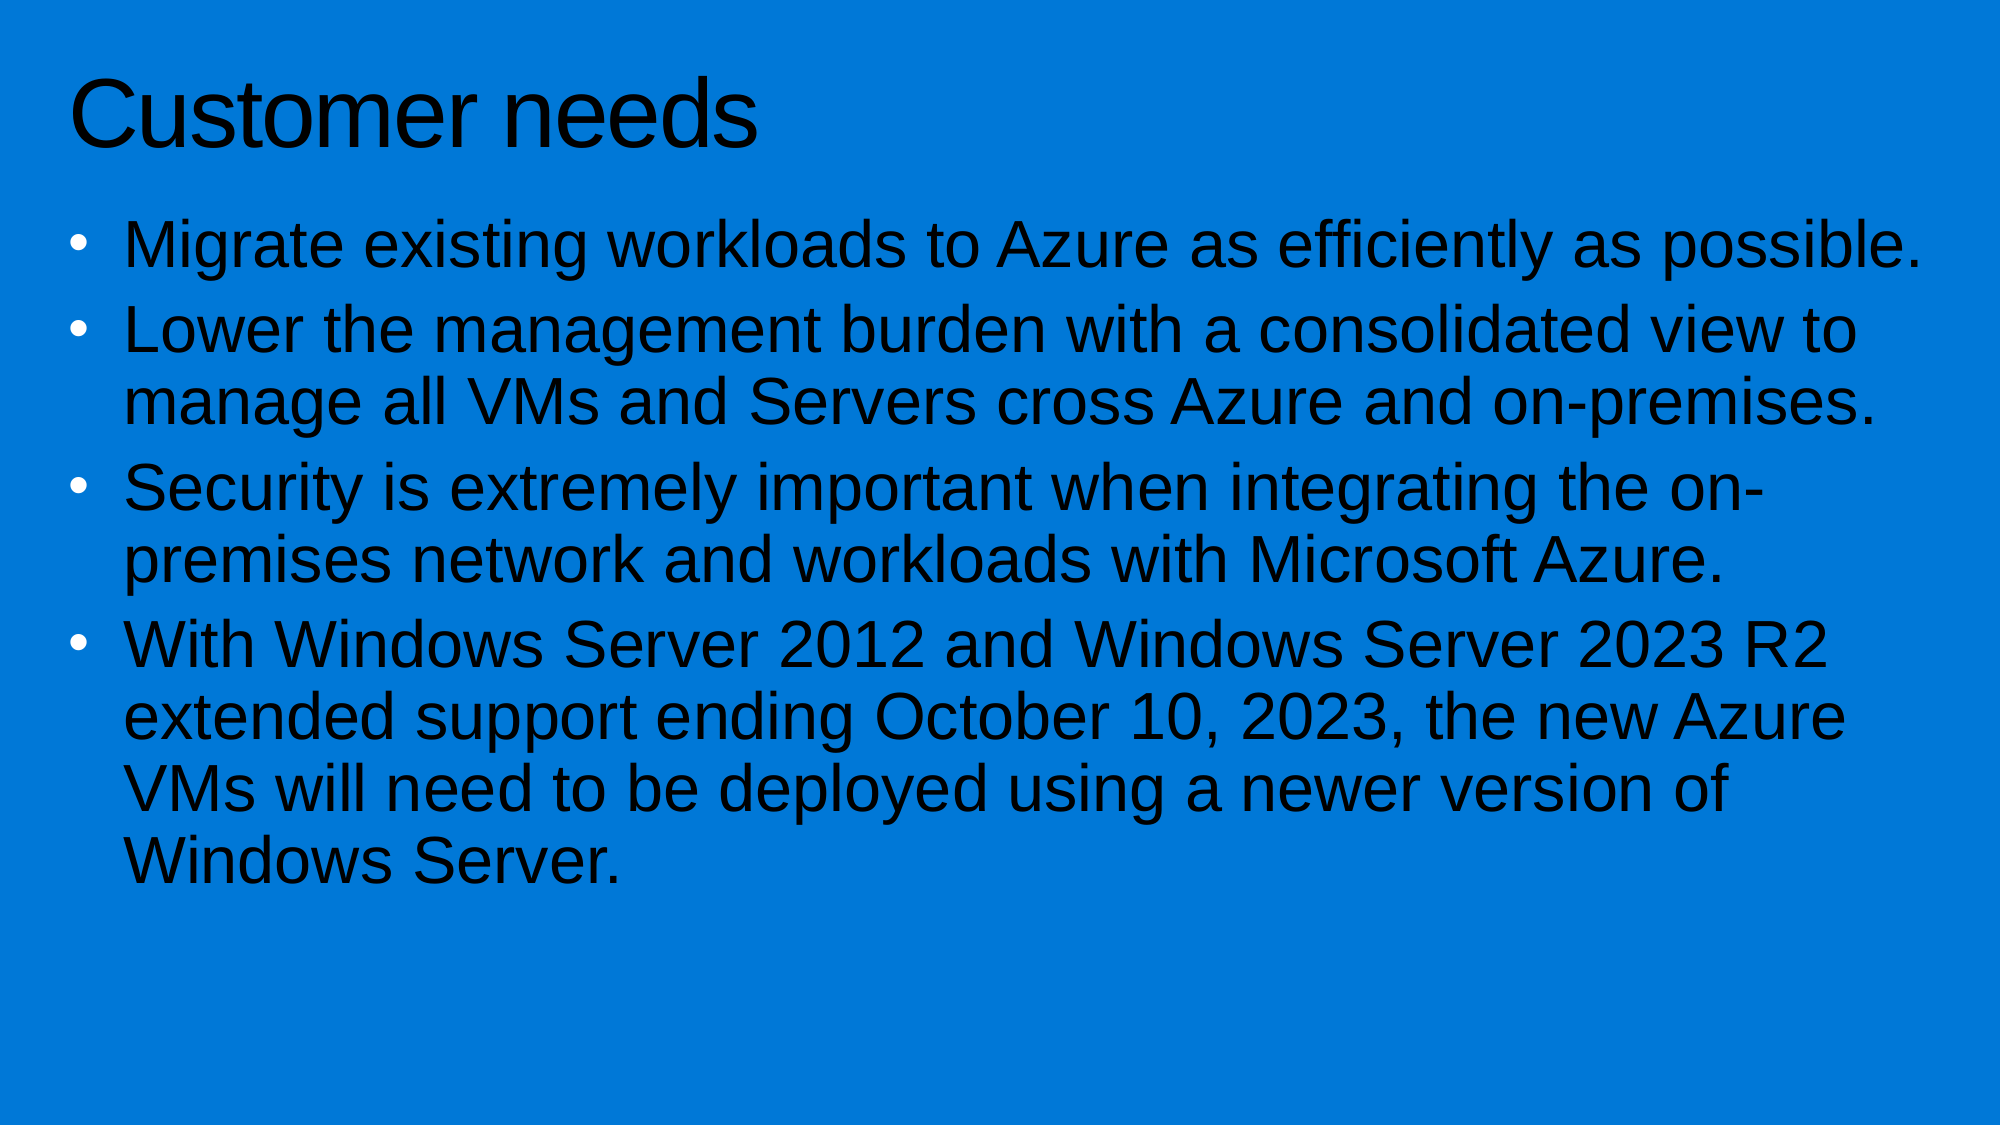

# Customer needs
Migrate existing workloads to Azure as efficiently as possible.
Lower the management burden with a consolidated view to manage all VMs and Servers cross Azure and on-premises.
Security is extremely important when integrating the on-premises network and workloads with Microsoft Azure.
With Windows Server 2012 and Windows Server 2023 R2 extended support ending October 10, 2023, the new Azure VMs will need to be deployed using a newer version of Windows Server.